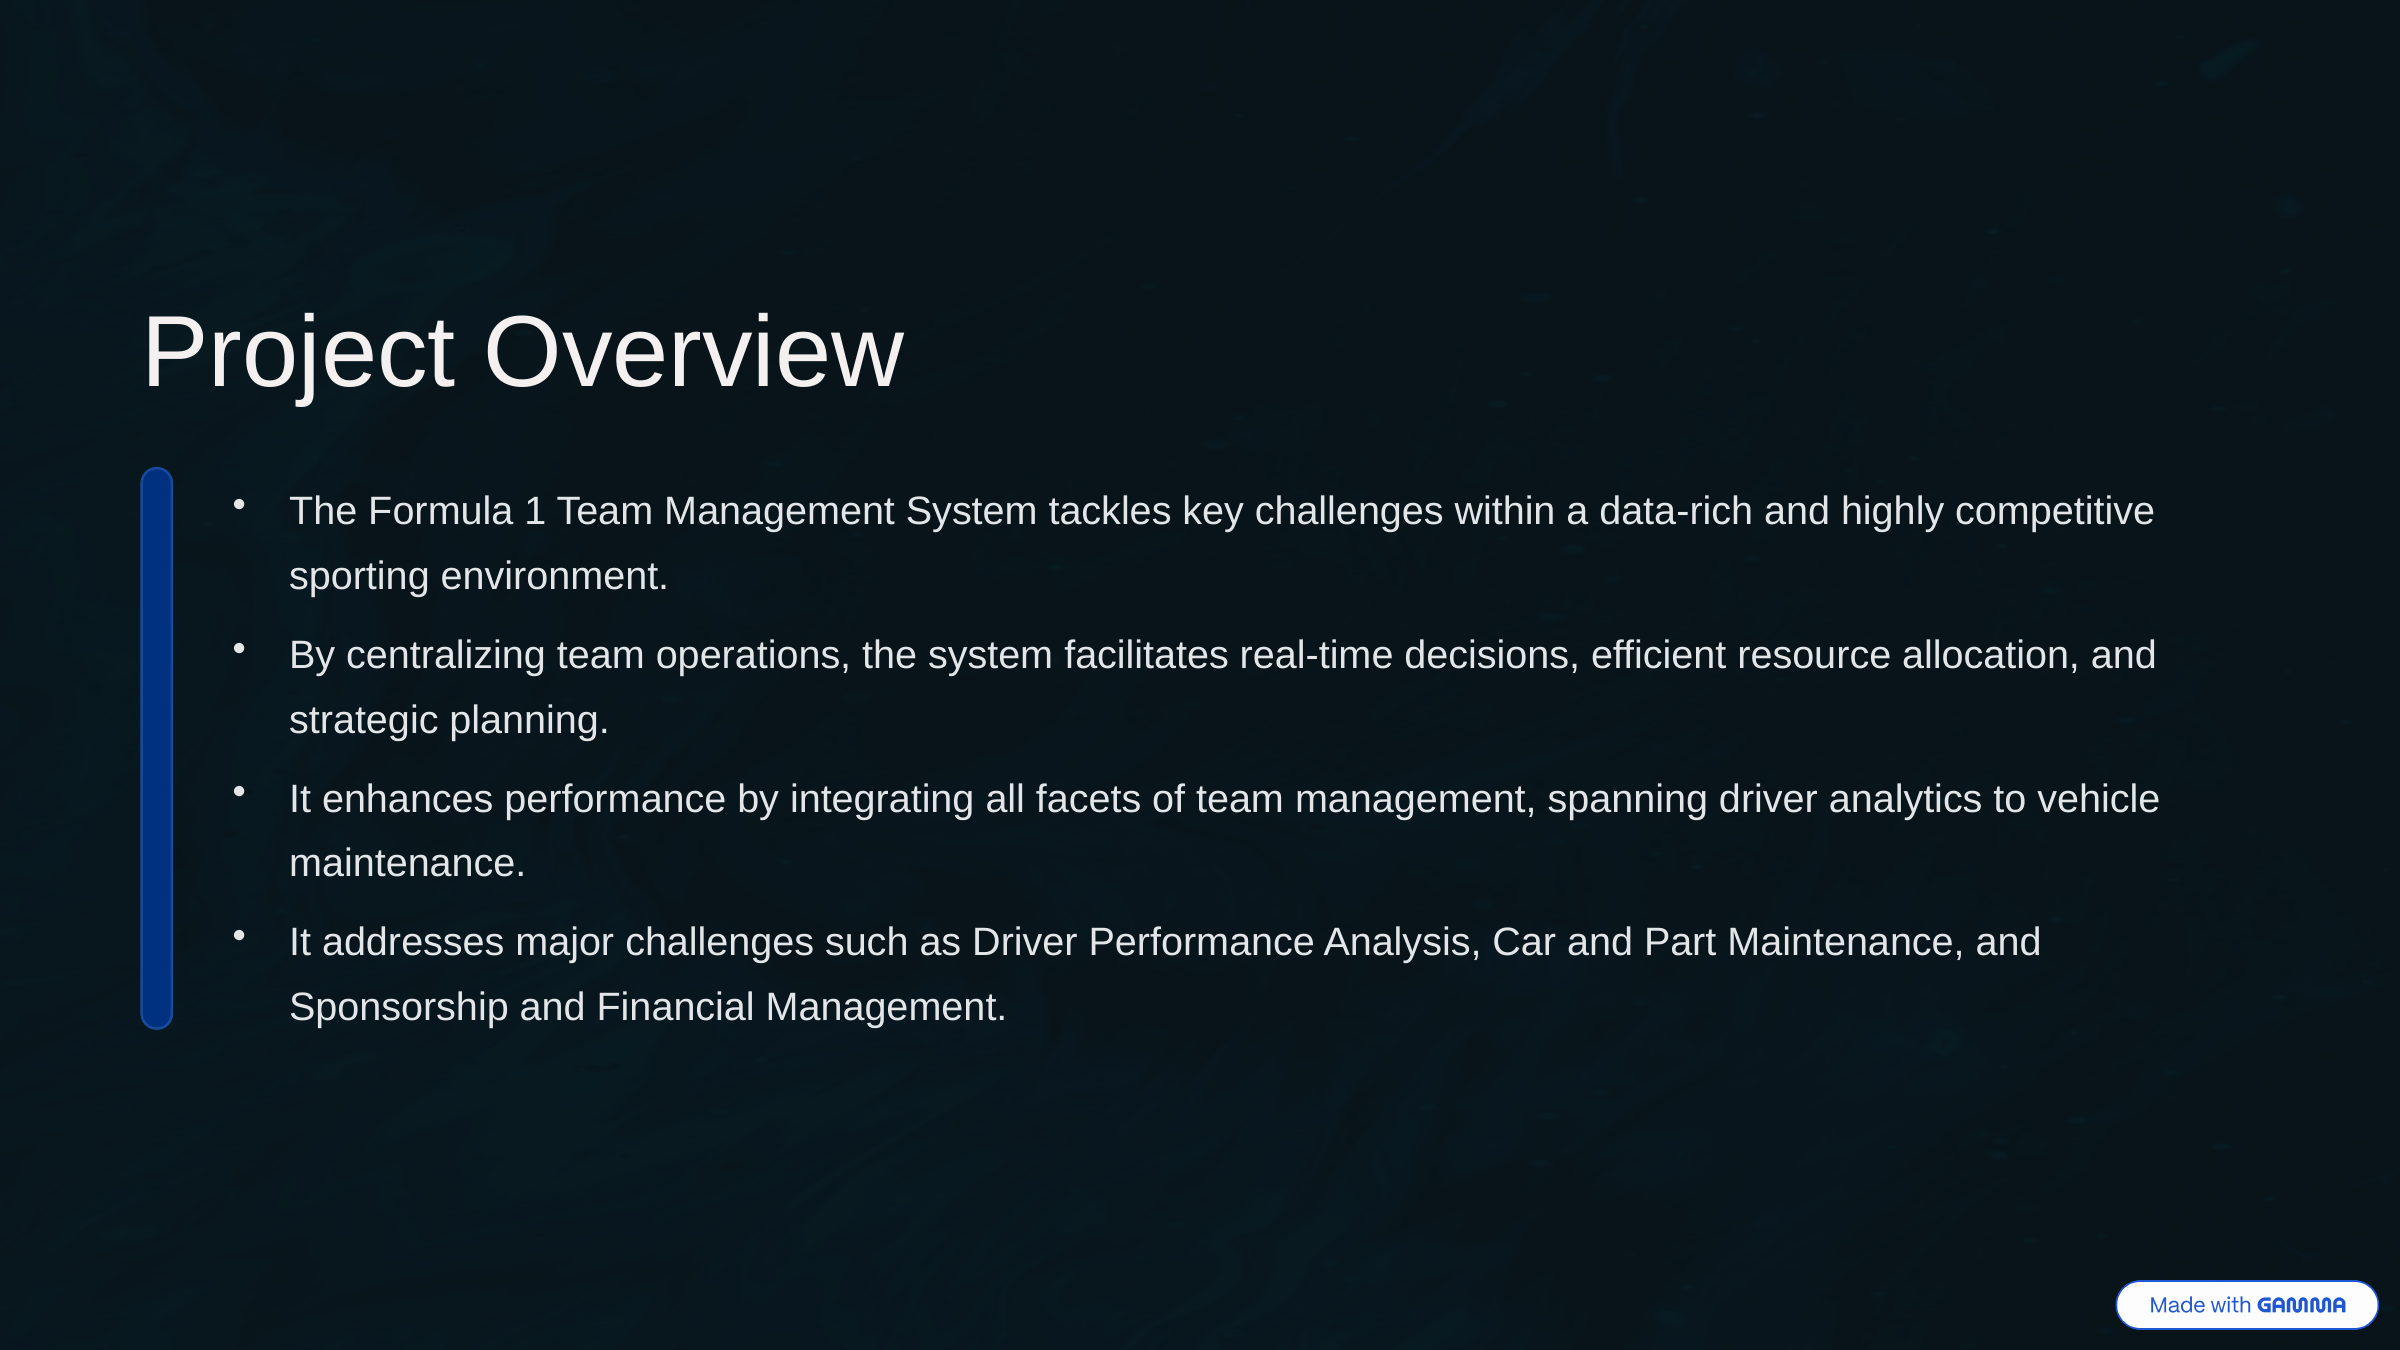

Project Overview

The Formula 1 Team Management System tackles key challenges within a data-rich and highly competitive sporting environment.
By centralizing team operations, the system facilitates real-time decisions, efficient resource allocation, and strategic planning.
It enhances performance by integrating all facets of team management, spanning driver analytics to vehicle maintenance.
It addresses major challenges such as Driver Performance Analysis, Car and Part Maintenance, and Sponsorship and Financial Management.